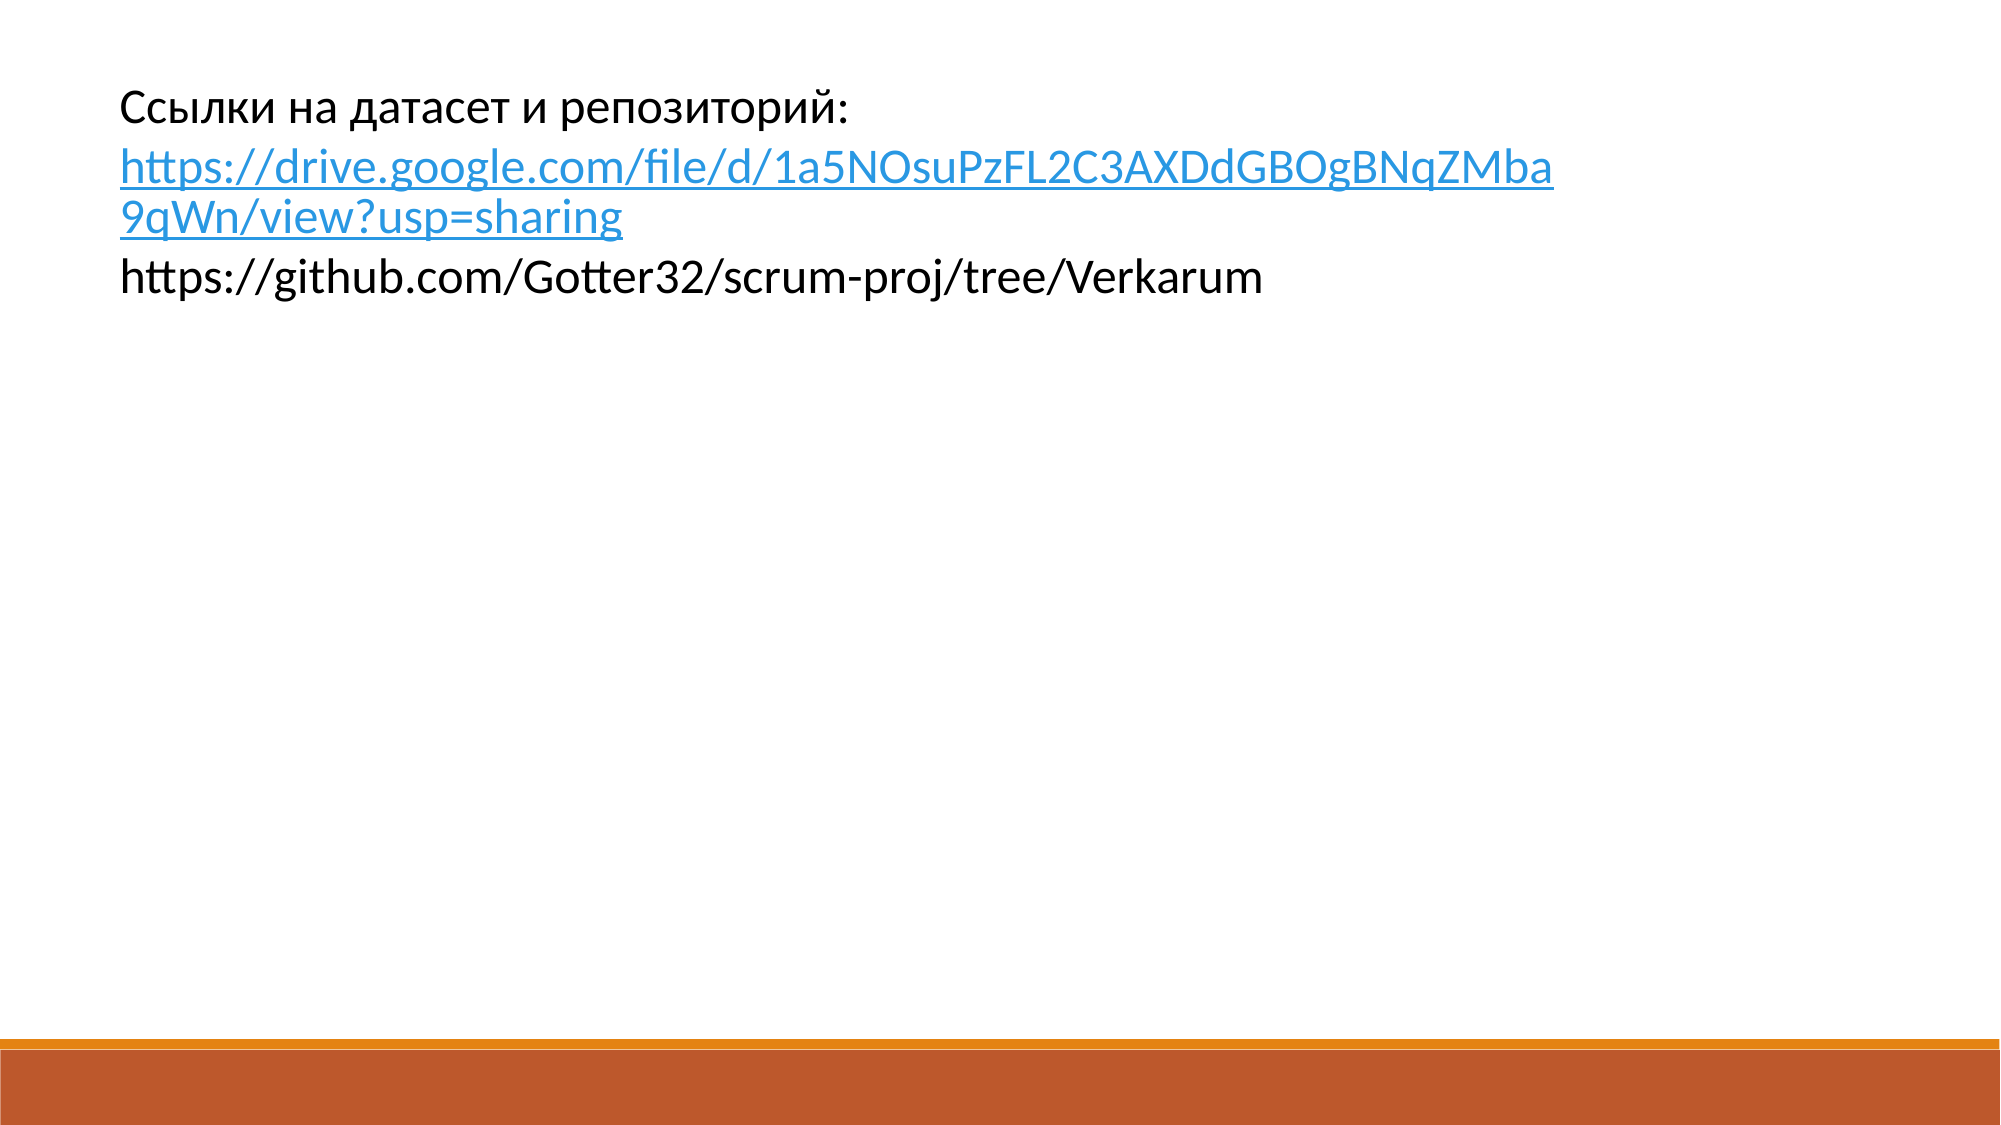

Ссылки на датасет и репозиторий:
https://drive.google.com/file/d/1a5NOsuPzFL2C3AXDdGBOgBNqZMba9qWn/view?usp=sharing
https://github.com/Gotter32/scrum-proj/tree/Verkarum